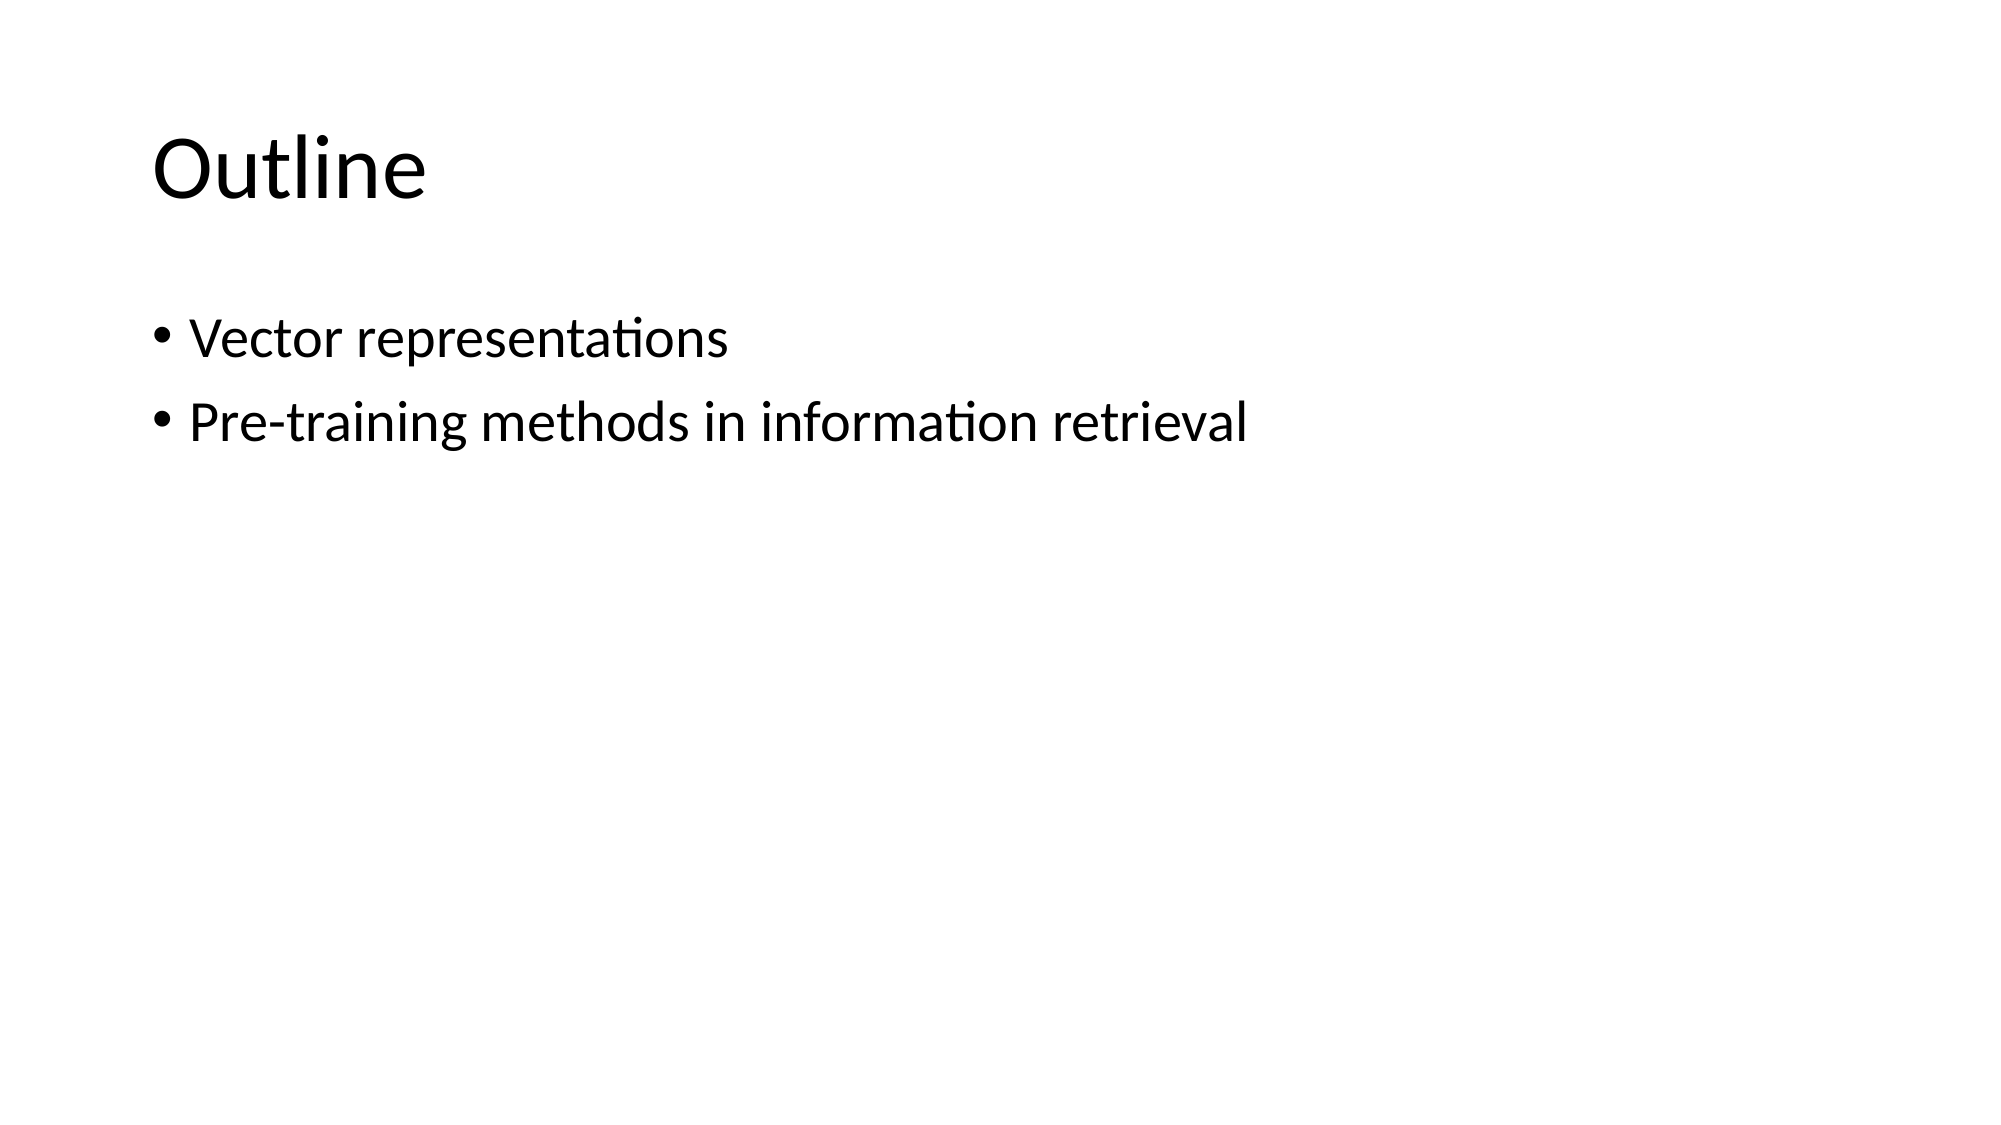

# Outline
Vector representations
Pre-training methods in information retrieval